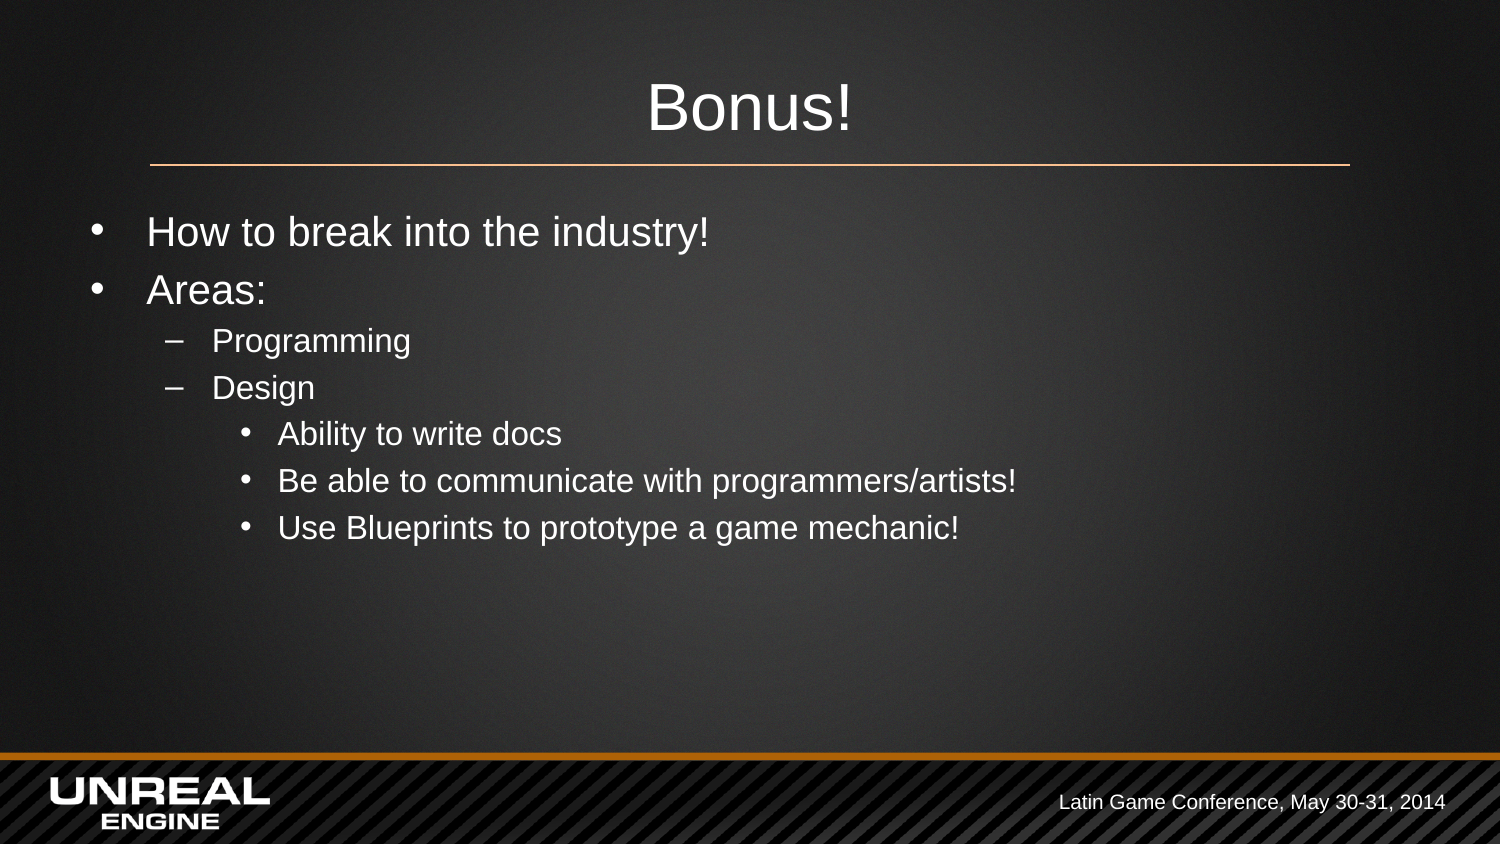

# Bonus!
How to break into the industry!
Areas:
Programming
Design
Ability to write docs
Be able to communicate with programmers/artists!
Use Blueprints to prototype a game mechanic!